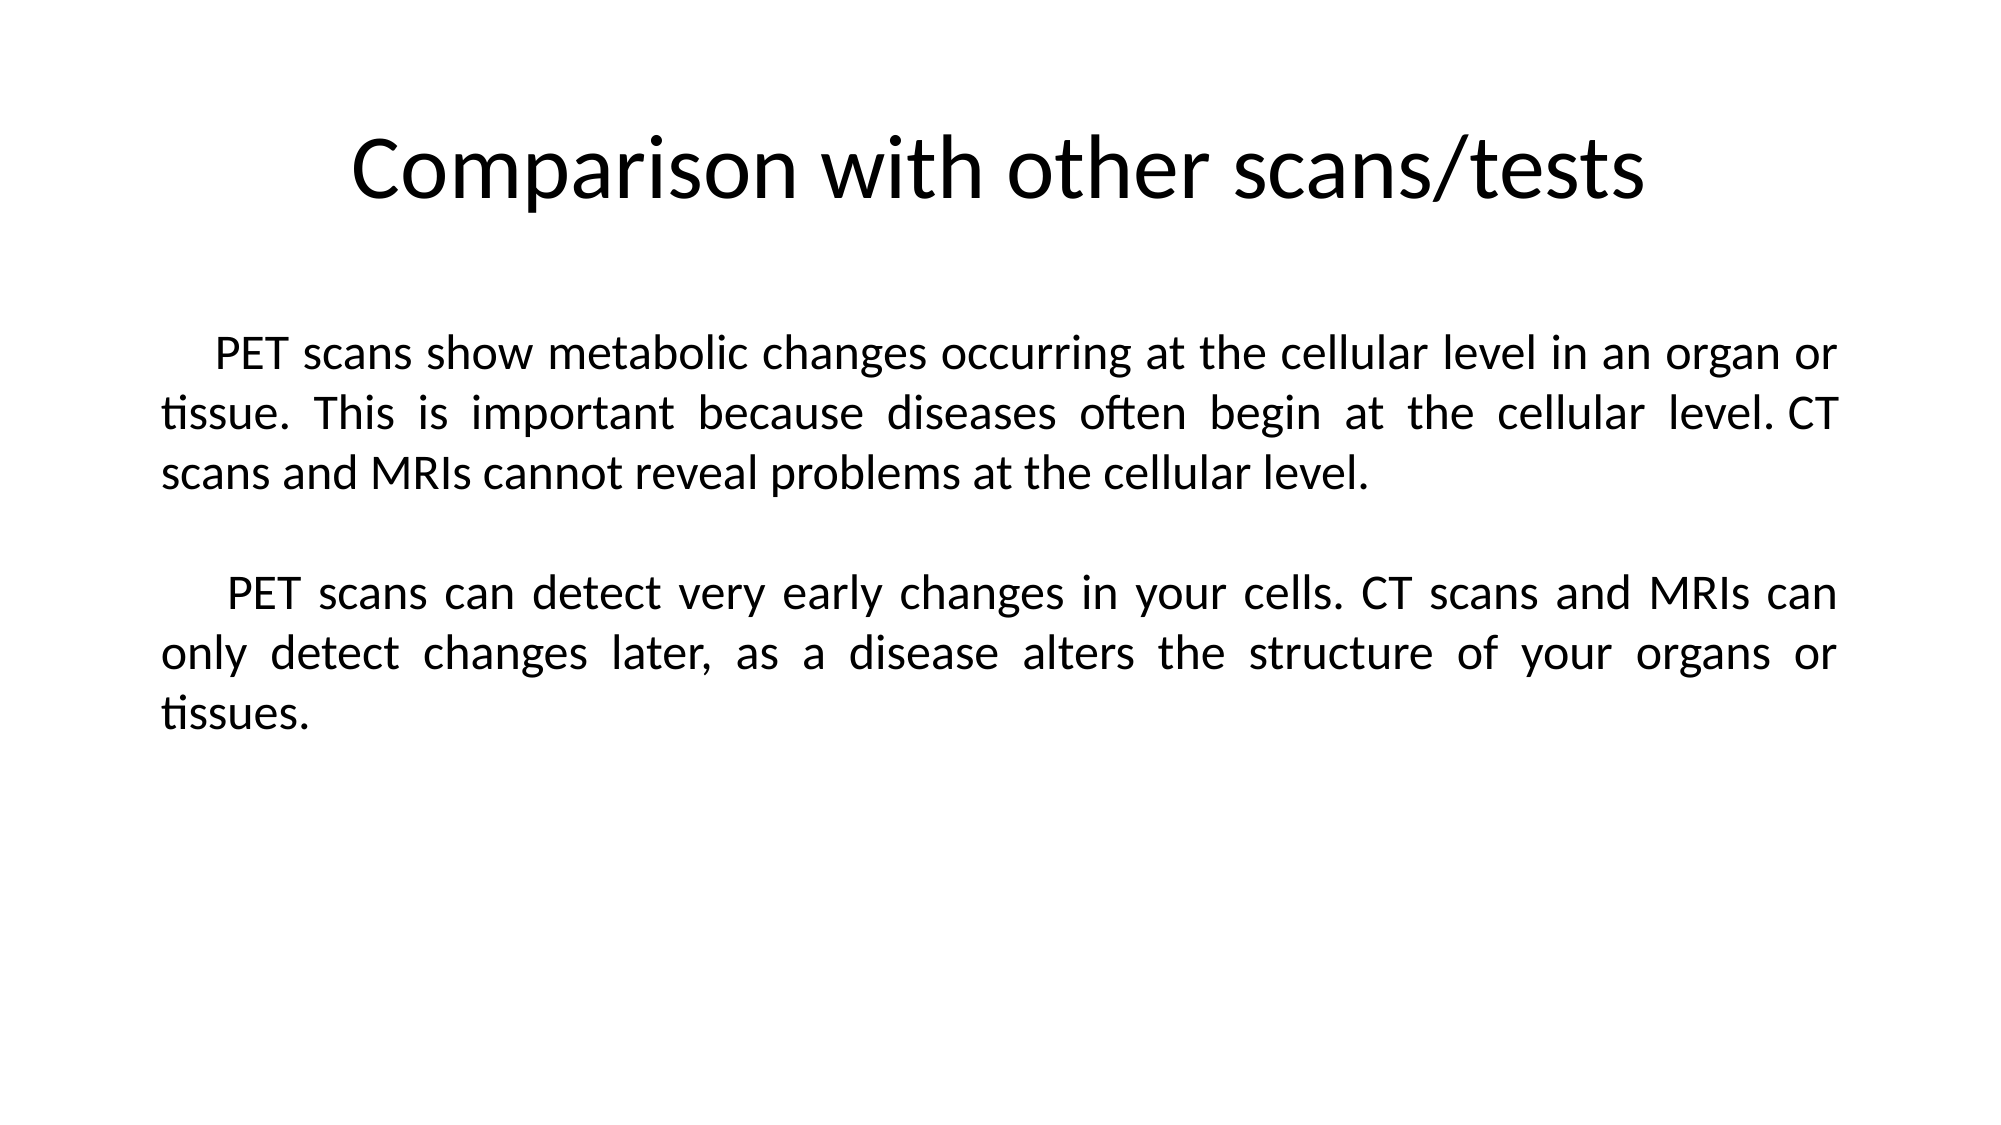

# Comparison with other scans/tests
    PET scans show metabolic changes occurring at the cellular level in an organ or tissue. This is important because diseases often begin at the cellular level. CT scans and MRIs cannot reveal problems at the cellular level.

    PET scans can detect very early changes in your cells. CT scans and MRIs can only detect changes later, as a disease alters the structure of your organs or tissues.